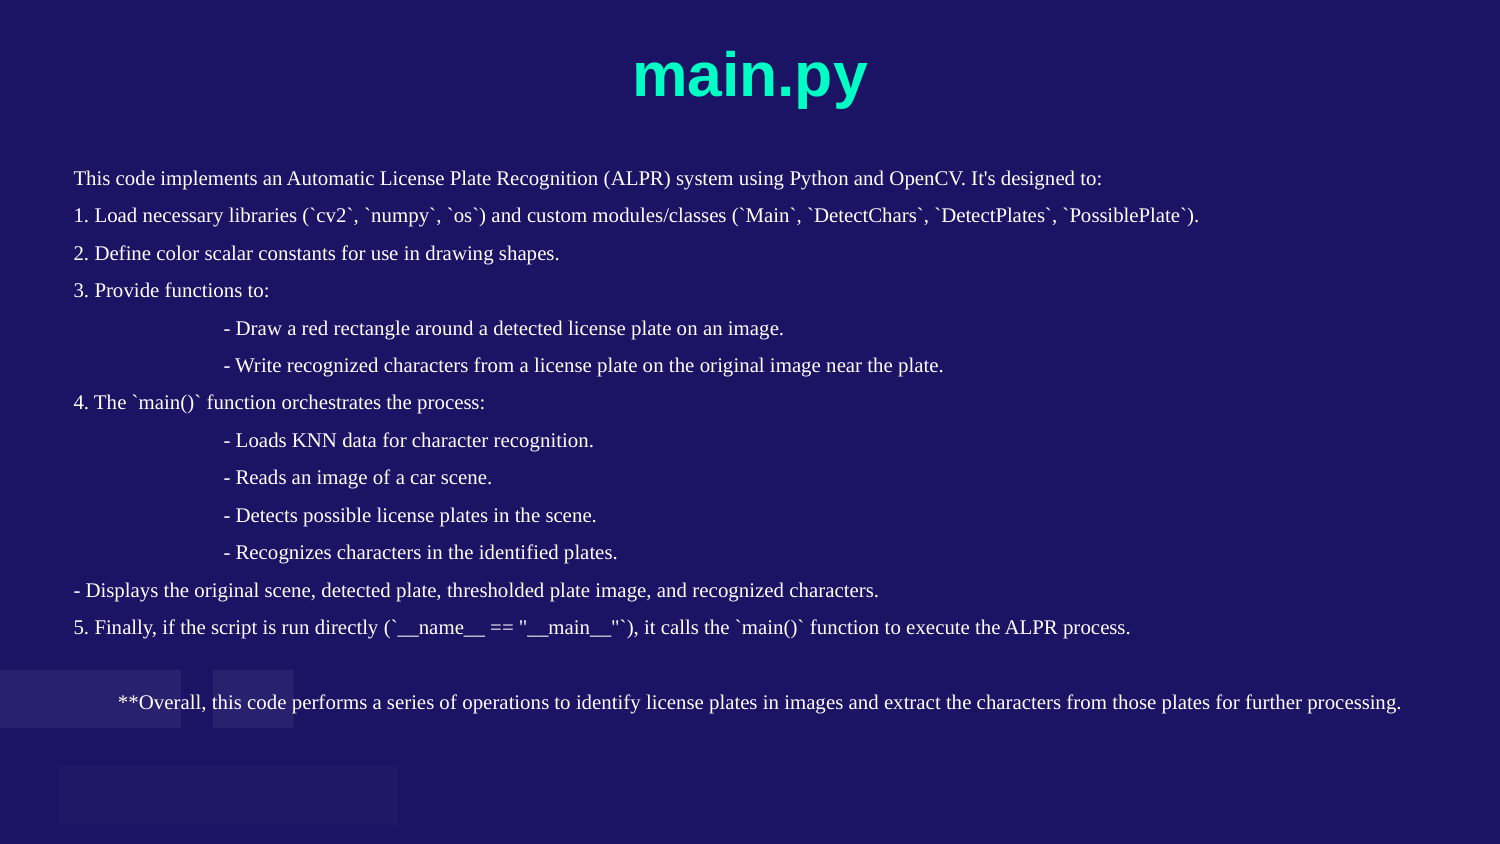

# main.py
This code implements an Automatic License Plate Recognition (ALPR) system using Python and OpenCV. It's designed to:
1. Load necessary libraries (`cv2`, `numpy`, `os`) and custom modules/classes (`Main`, `DetectChars`, `DetectPlates`, `PossiblePlate`).
2. Define color scalar constants for use in drawing shapes.
3. Provide functions to:
	- Draw a red rectangle around a detected license plate on an image.
	- Write recognized characters from a license plate on the original image near the plate.
4. The `main()` function orchestrates the process:
	- Loads KNN data for character recognition.
	- Reads an image of a car scene.
	- Detects possible license plates in the scene.
	- Recognizes characters in the identified plates.
- Displays the original scene, detected plate, thresholded plate image, and recognized characters.
5. Finally, if the script is run directly (`__name__ == "__main__"`), it calls the `main()` function to execute the ALPR process.

**Overall, this code performs a series of operations to identify license plates in images and extract the characters from those plates for further processing.